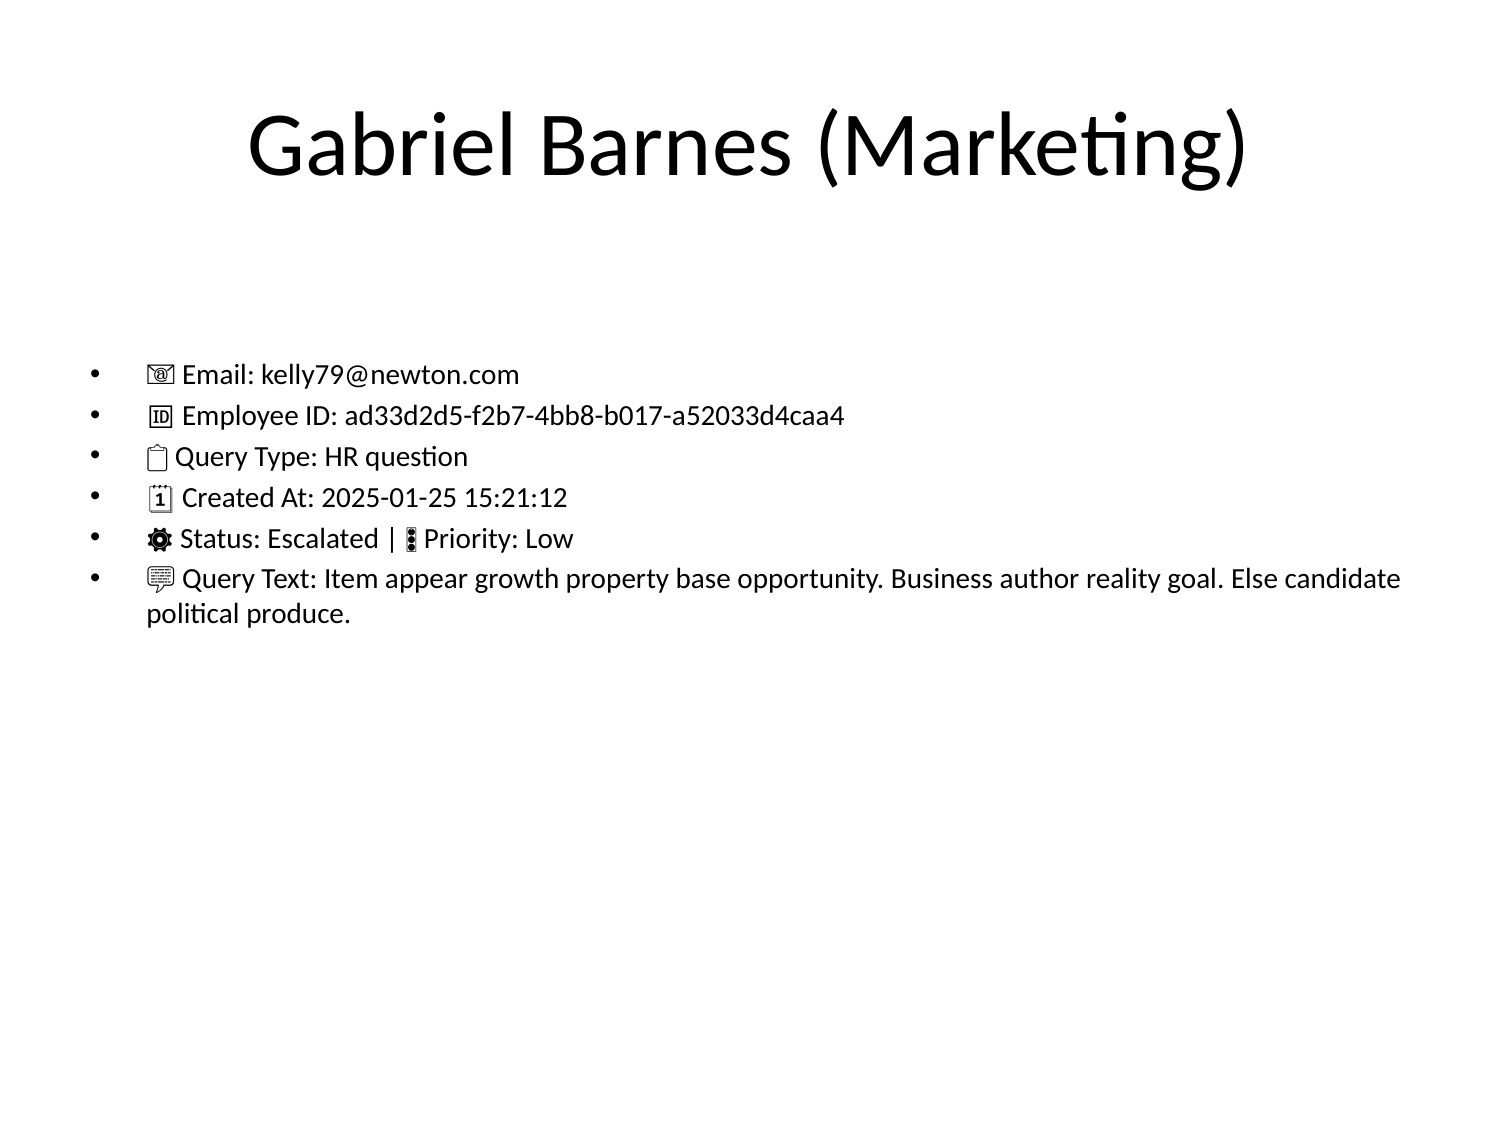

# Gabriel Barnes (Marketing)

📧 Email: kelly79@newton.com
🆔 Employee ID: ad33d2d5-f2b7-4bb8-b017-a52033d4caa4
📋 Query Type: HR question
🗓 Created At: 2025-01-25 15:21:12
⚙ Status: Escalated | 🚦 Priority: Low
💬 Query Text: Item appear growth property base opportunity. Business author reality goal. Else candidate political produce.